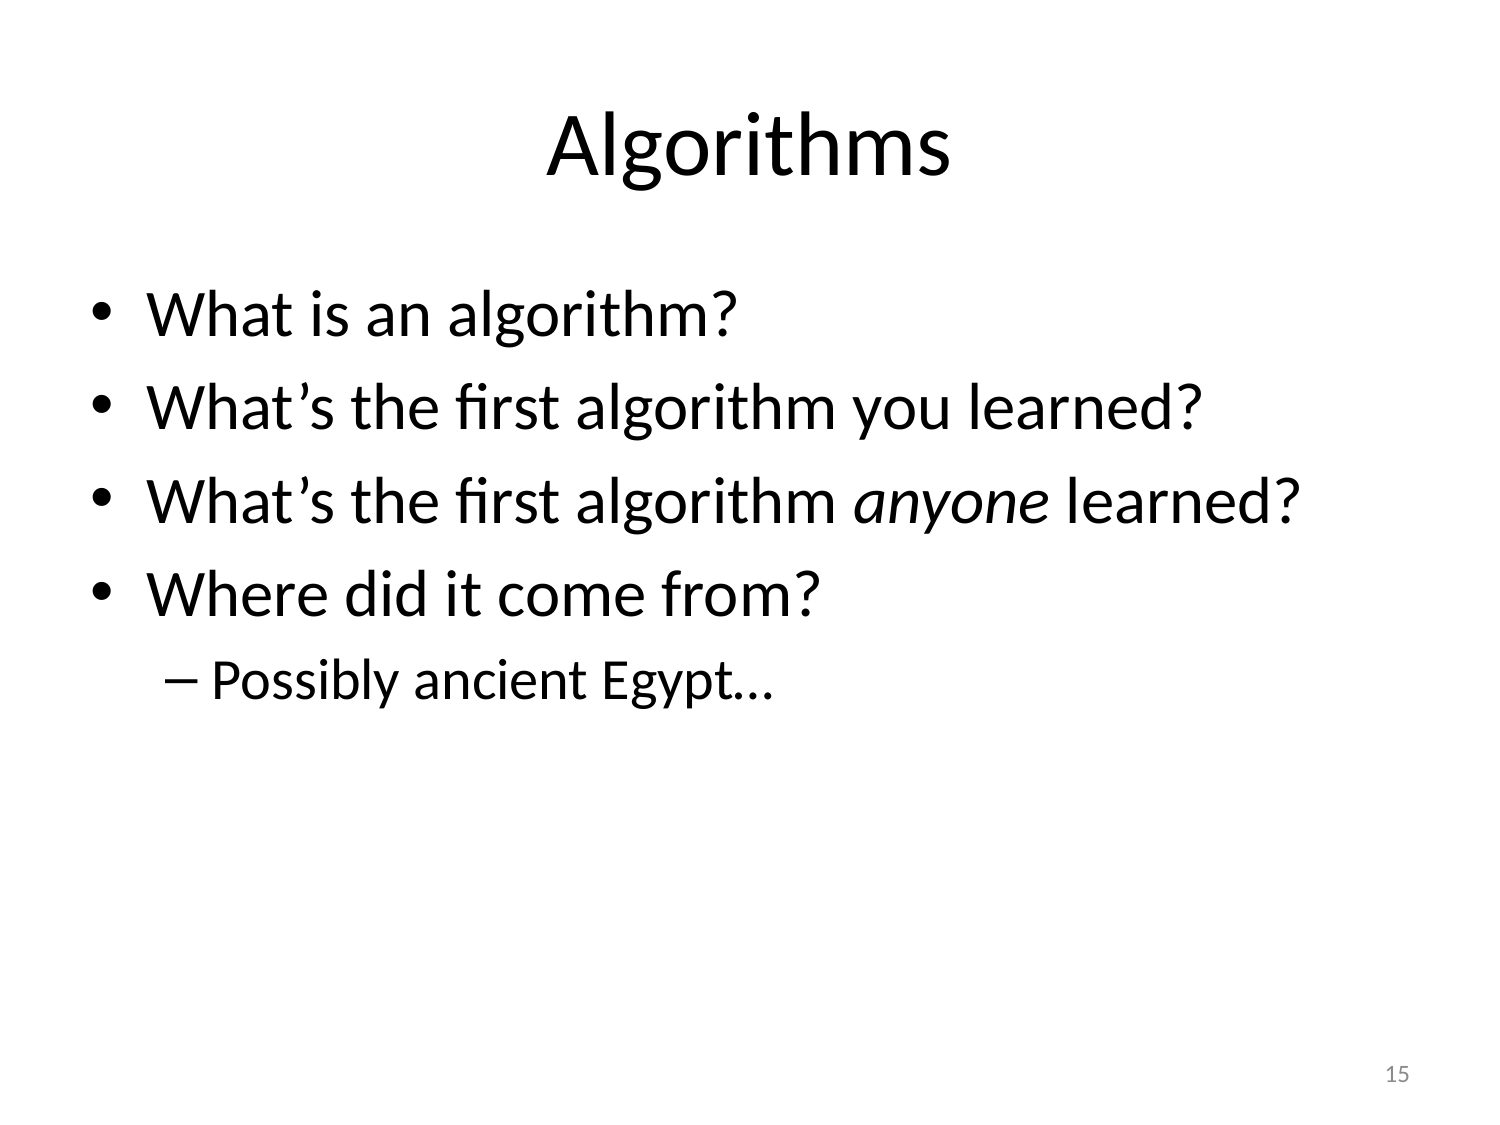

# Algorithms
What is an algorithm?
What’s the first algorithm you learned?
What’s the first algorithm anyone learned?
Where did it come from?
Possibly ancient Egypt…
15